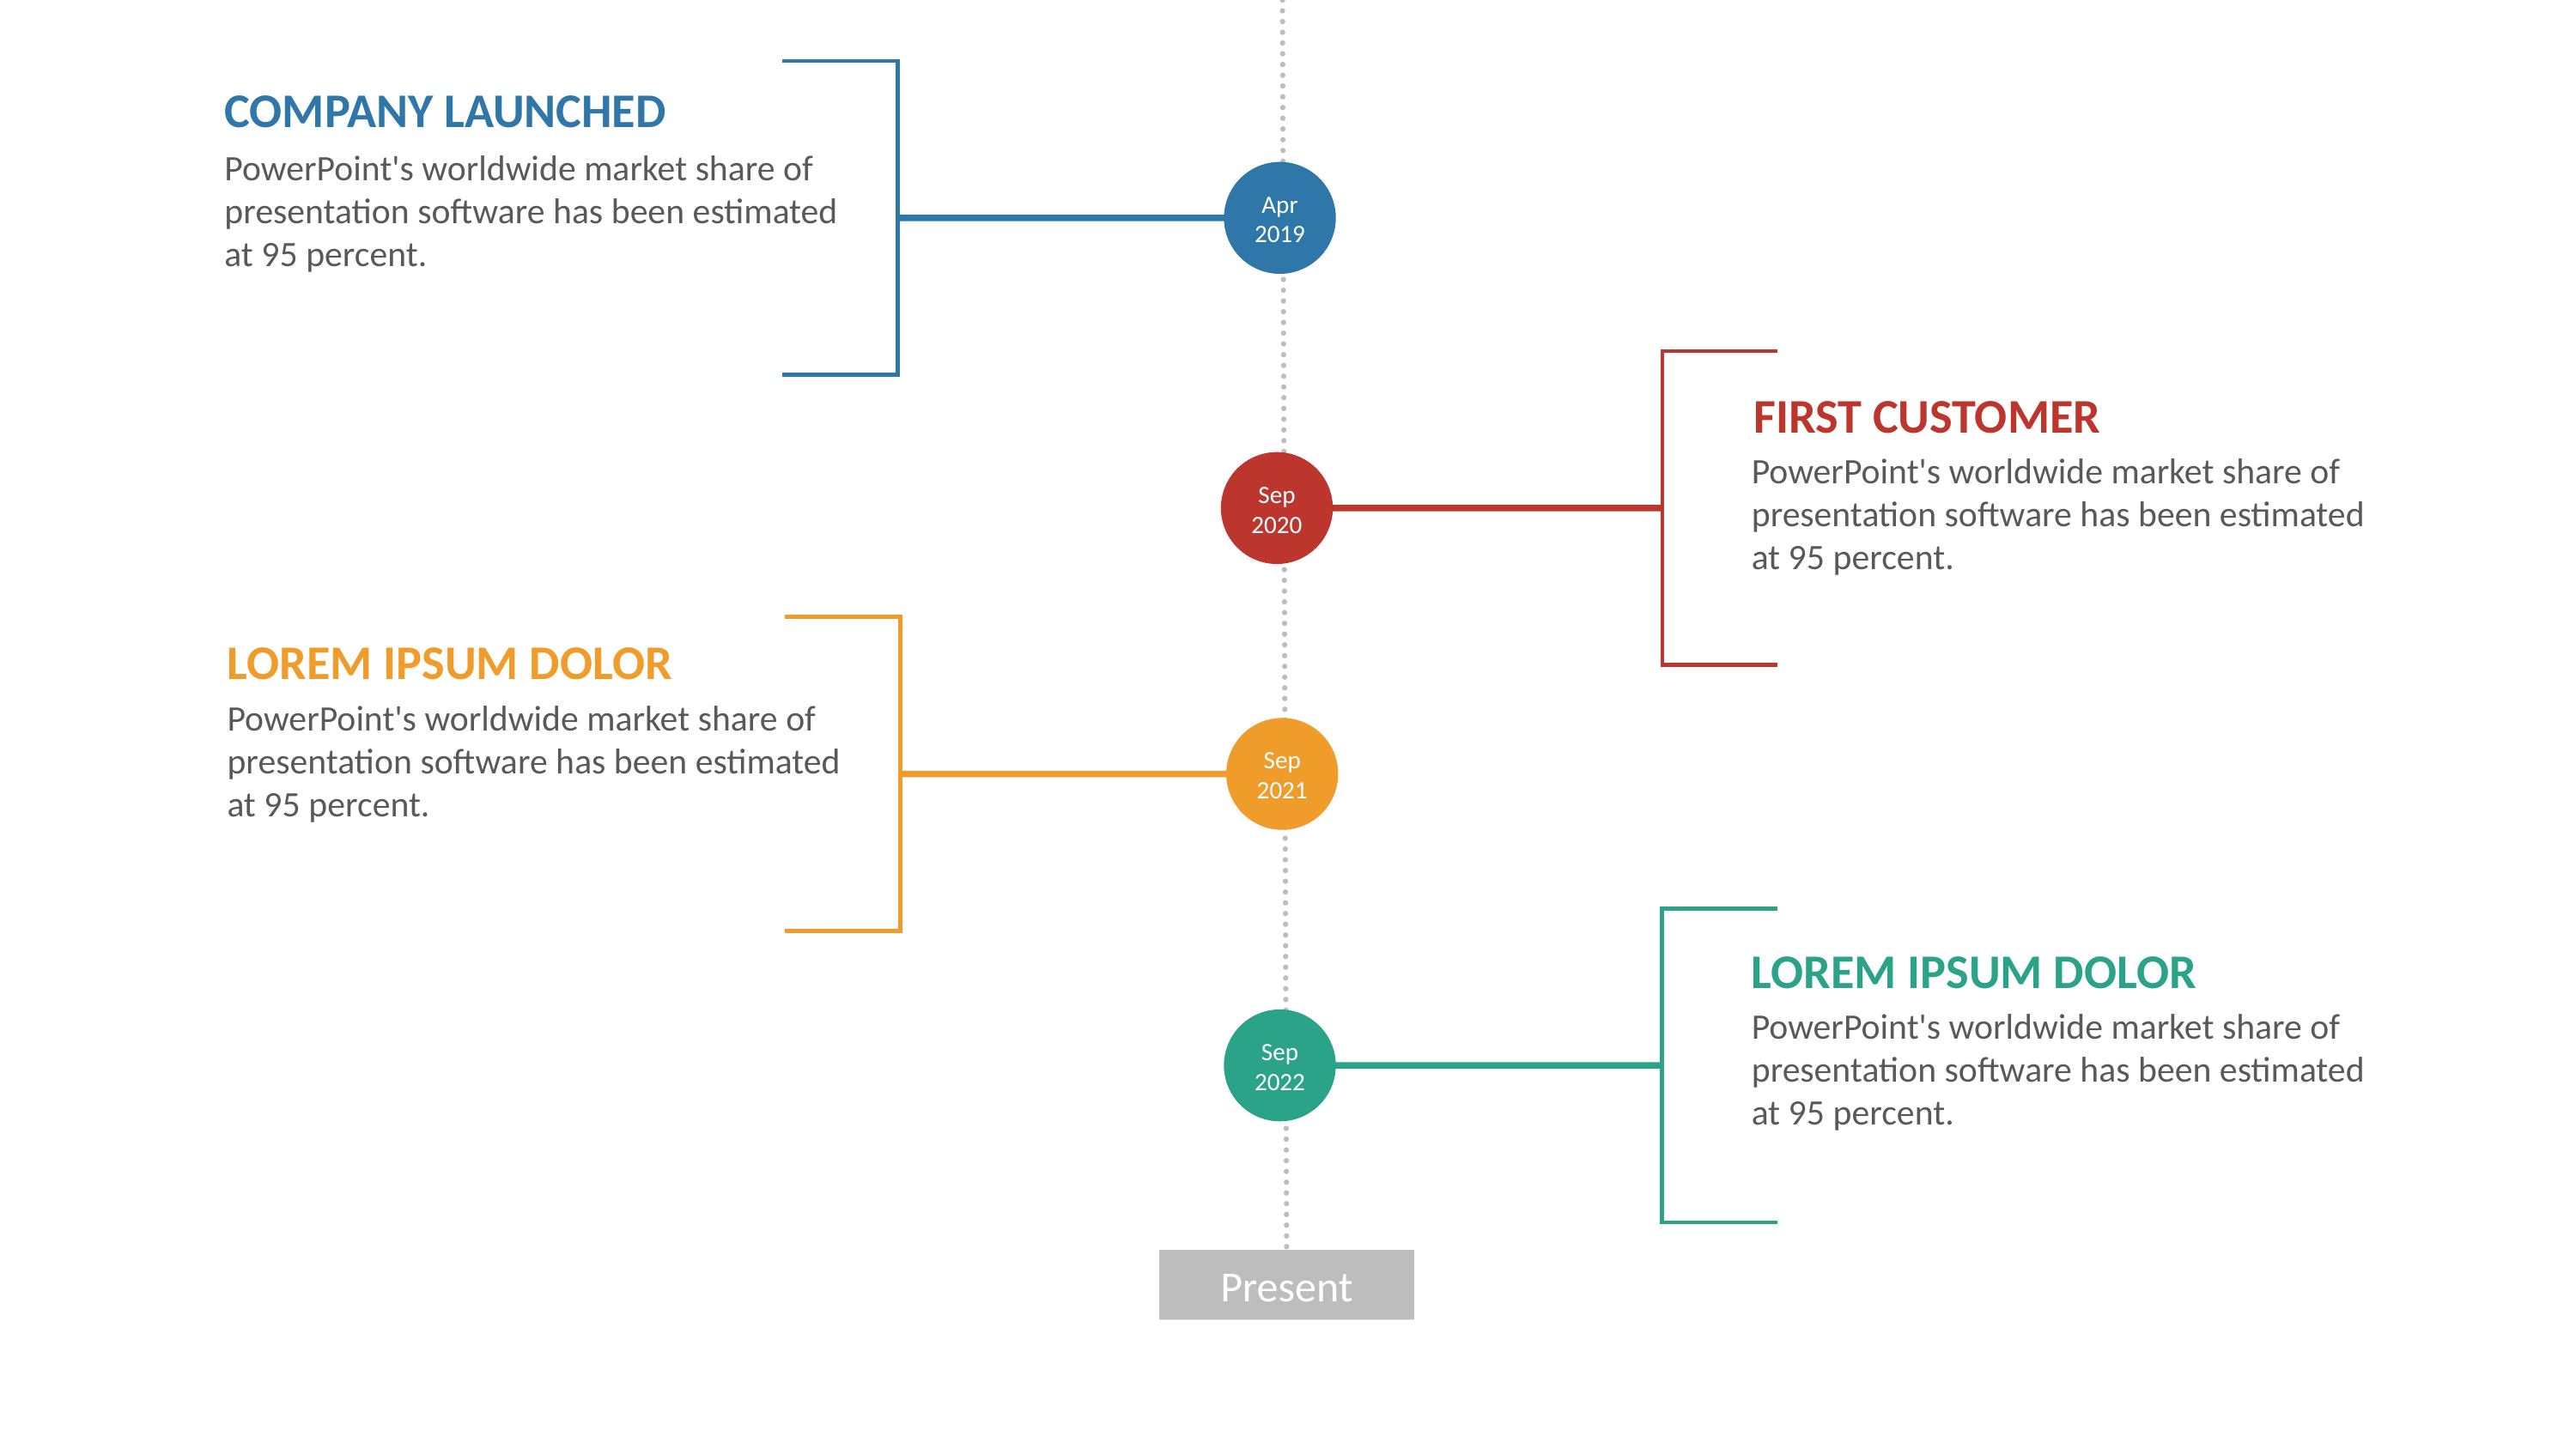

Apr
2019

COMPANY LAUNCHED
PowerPoint's worldwide market share of presentation software has been estimated at 95 percent.

Sep
2020

FIRST CUSTOMER
PowerPoint's worldwide market share of presentation software has been estimated at 95 percent.

Sep
2021

LOREM IPSUM DOLOR
PowerPoint's worldwide market share of presentation software has been estimated at 95 percent.

Sep
2022

LOREM IPSUM DOLOR
PowerPoint's worldwide market share of presentation software has been estimated at 95 percent.
Present